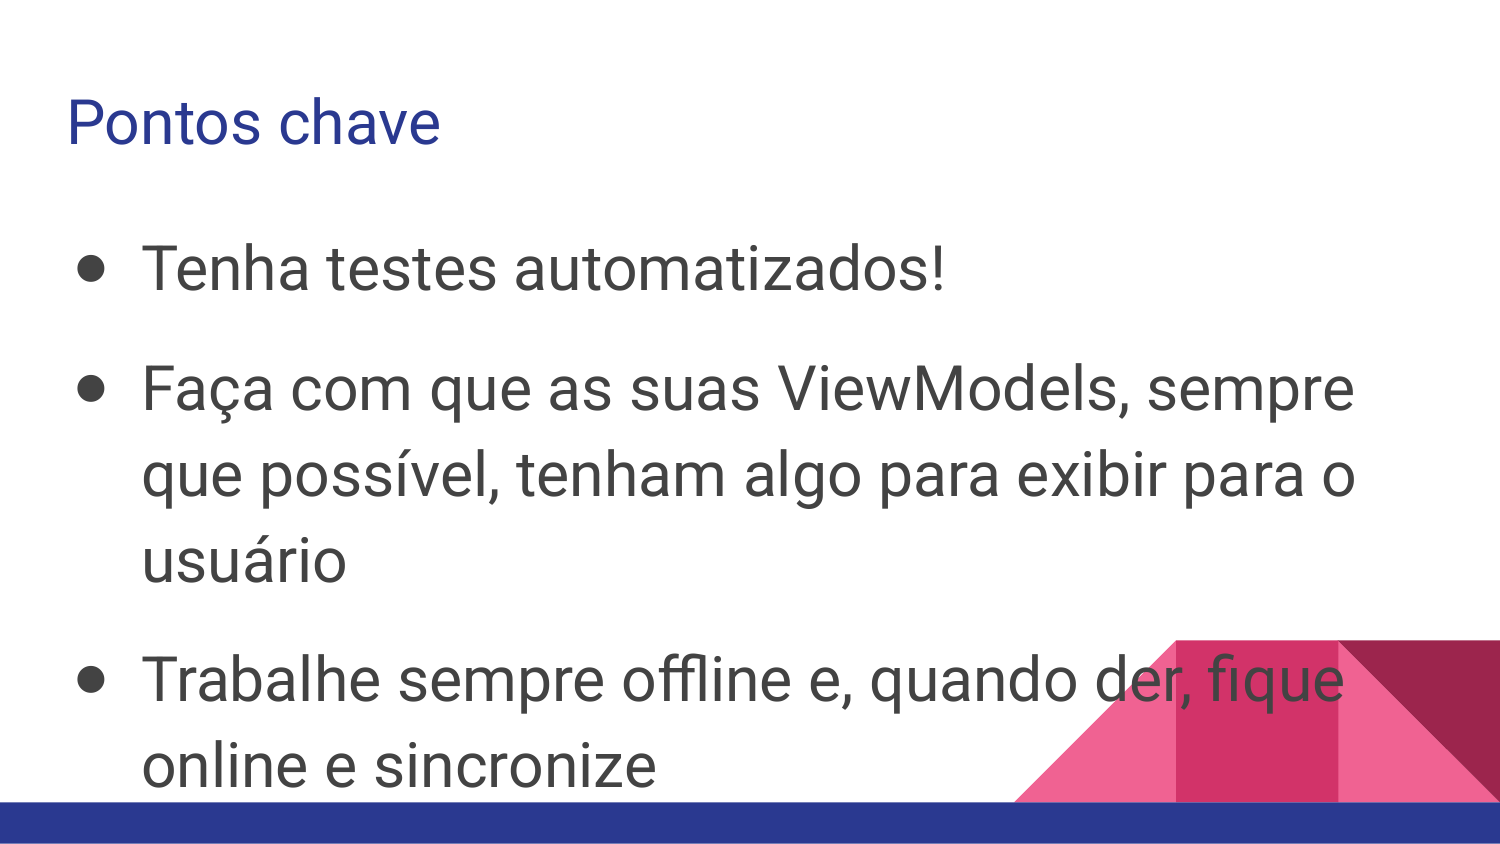

# Pontos chave
Tenha testes automatizados!
Faça com que as suas ViewModels, sempre que possível, tenham algo para exibir para o usuário
Trabalhe sempre offline e, quando der, fique online e sincronize